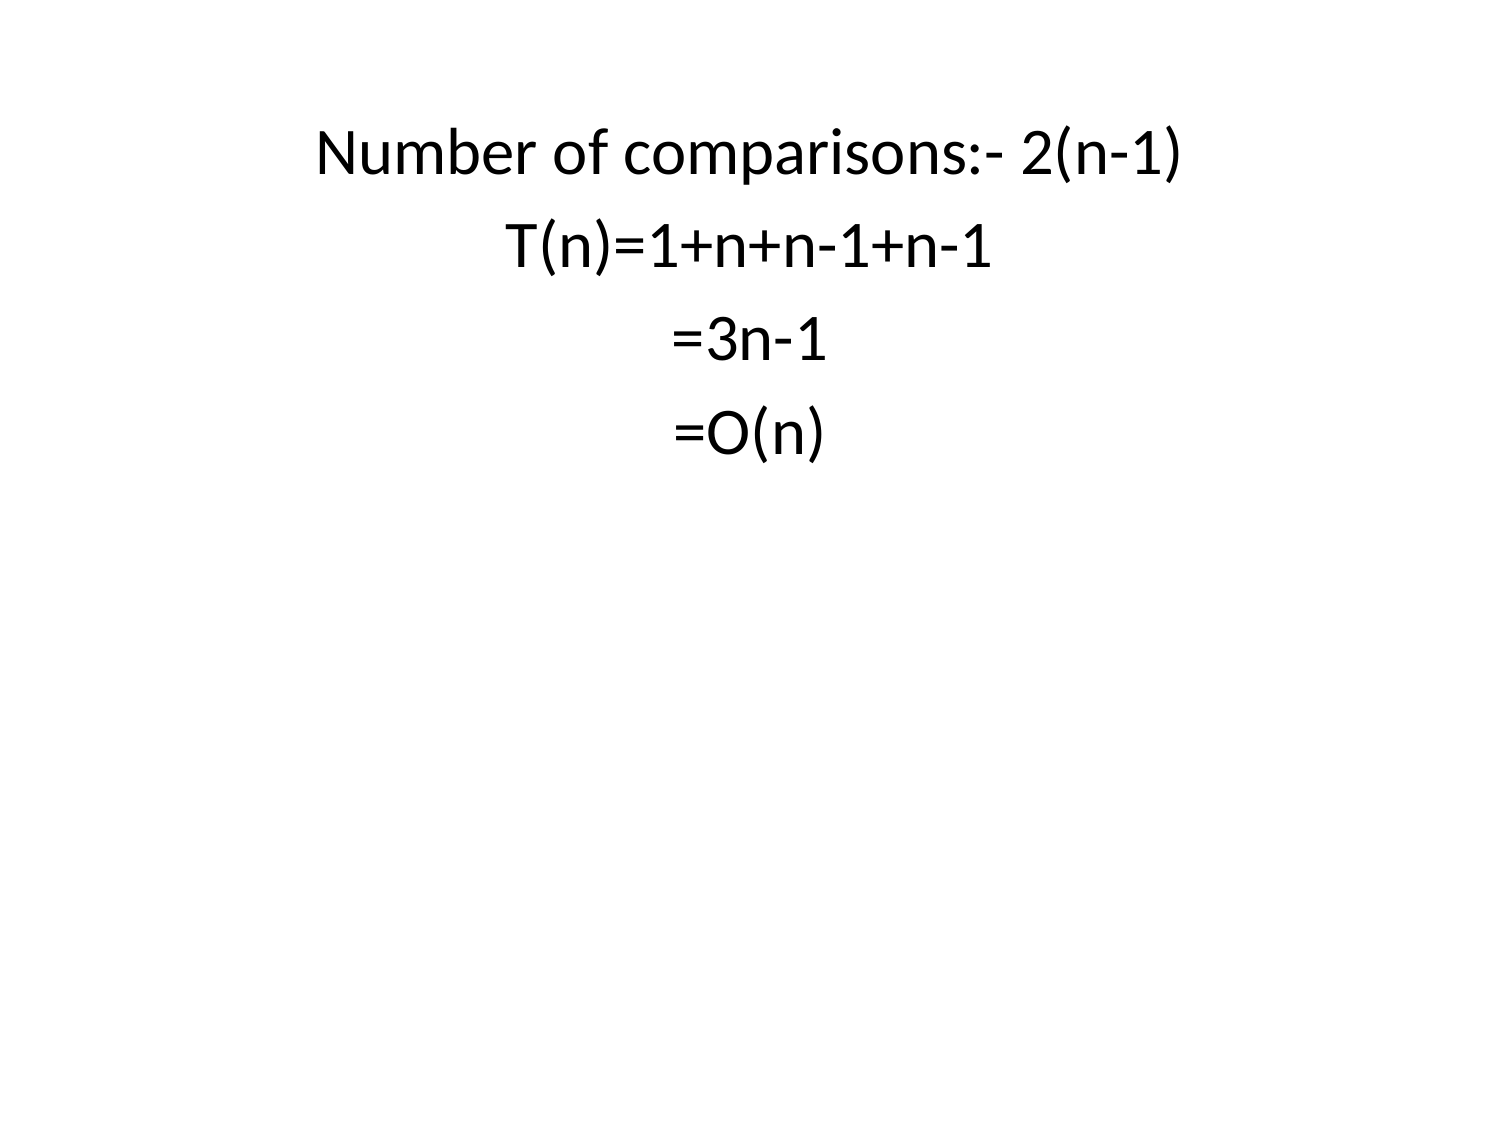

Number of comparisons:- 2(n-1)
T(n)=1+n+n-1+n-1
=3n-1
=O(n)